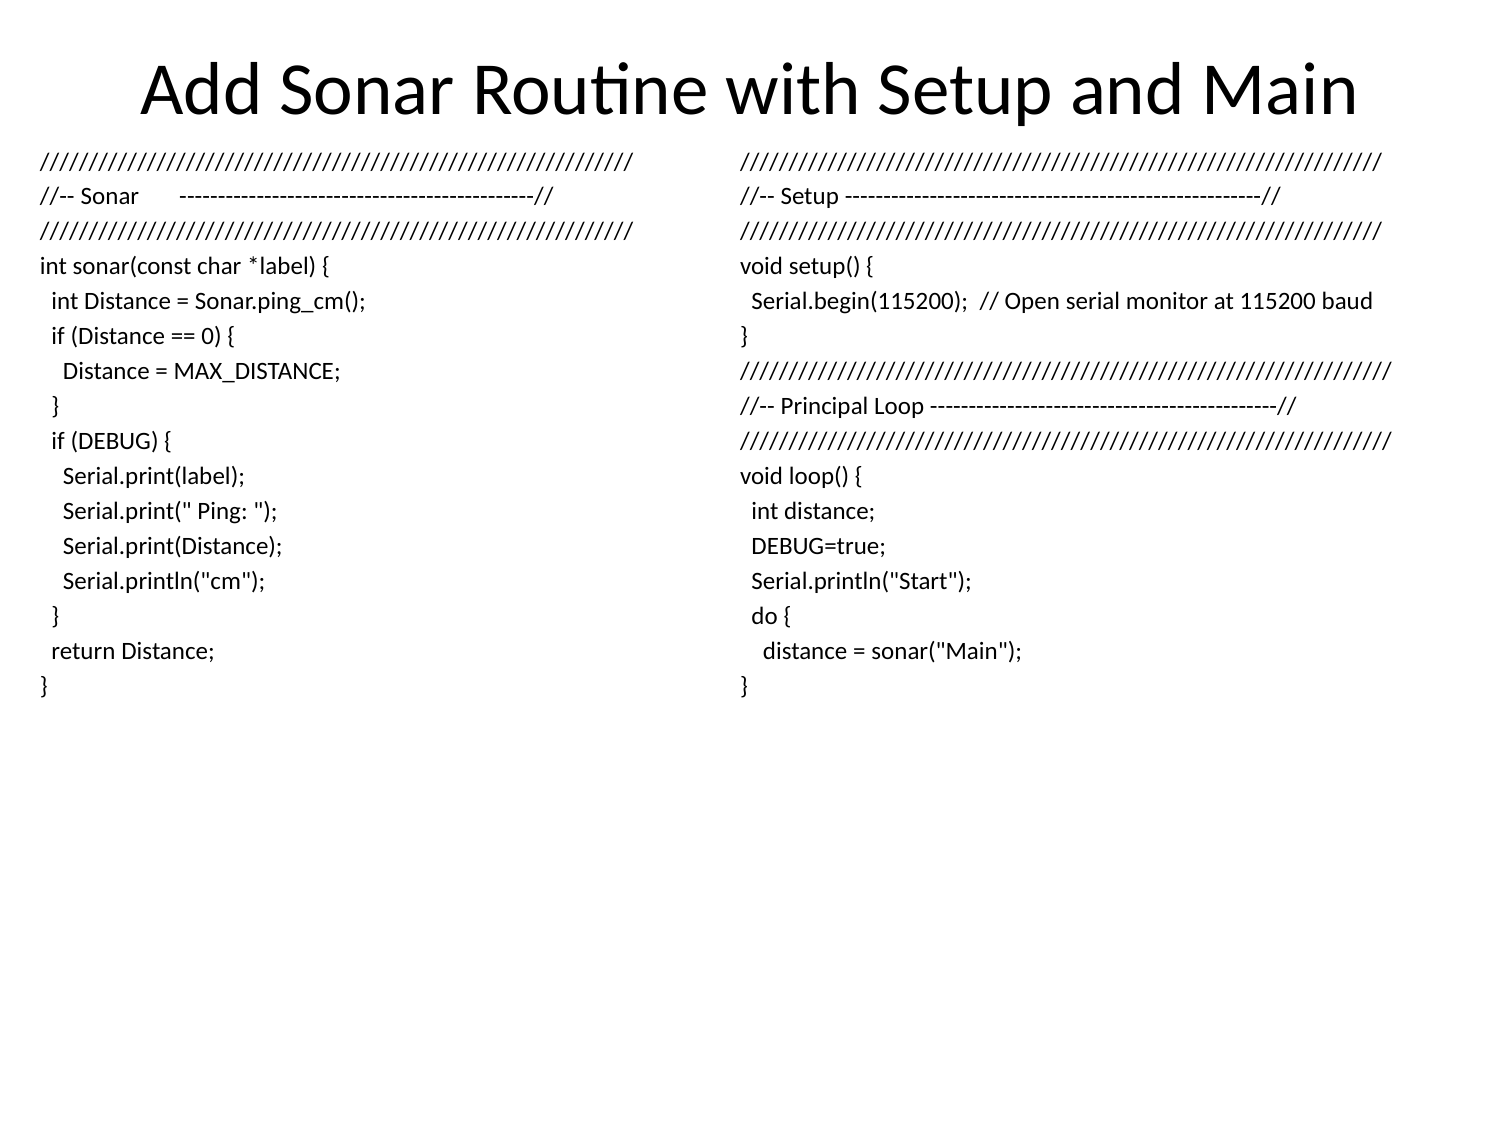

# Add Sonar Routine with Setup and Main
/////////////////////////////////////////////////////////////
//-- Sonar       ----------------------------------------------//
/////////////////////////////////////////////////////////////
int sonar(const char *label) {
  int Distance = Sonar.ping_cm();
  if (Distance == 0) {
    Distance = MAX_DISTANCE;
  }
  if (DEBUG) {
    Serial.print(label);
    Serial.print(" Ping: ");
    Serial.print(Distance);
    Serial.println("cm");
  }
  return Distance;
}
//////////////////////////////////////////////////////////////////
//-- Setup ------------------------------------------------------//
//////////////////////////////////////////////////////////////////
void setup() {
  Serial.begin(115200);  // Open serial monitor at 115200 baud
}
///////////////////////////////////////////////////////////////////
//-- Principal Loop ---------------------------------------------//
///////////////////////////////////////////////////////////////////
void loop() {
  int distance;
  DEBUG=true;
  Serial.println("Start");
  do {
    distance = sonar("Main");
}